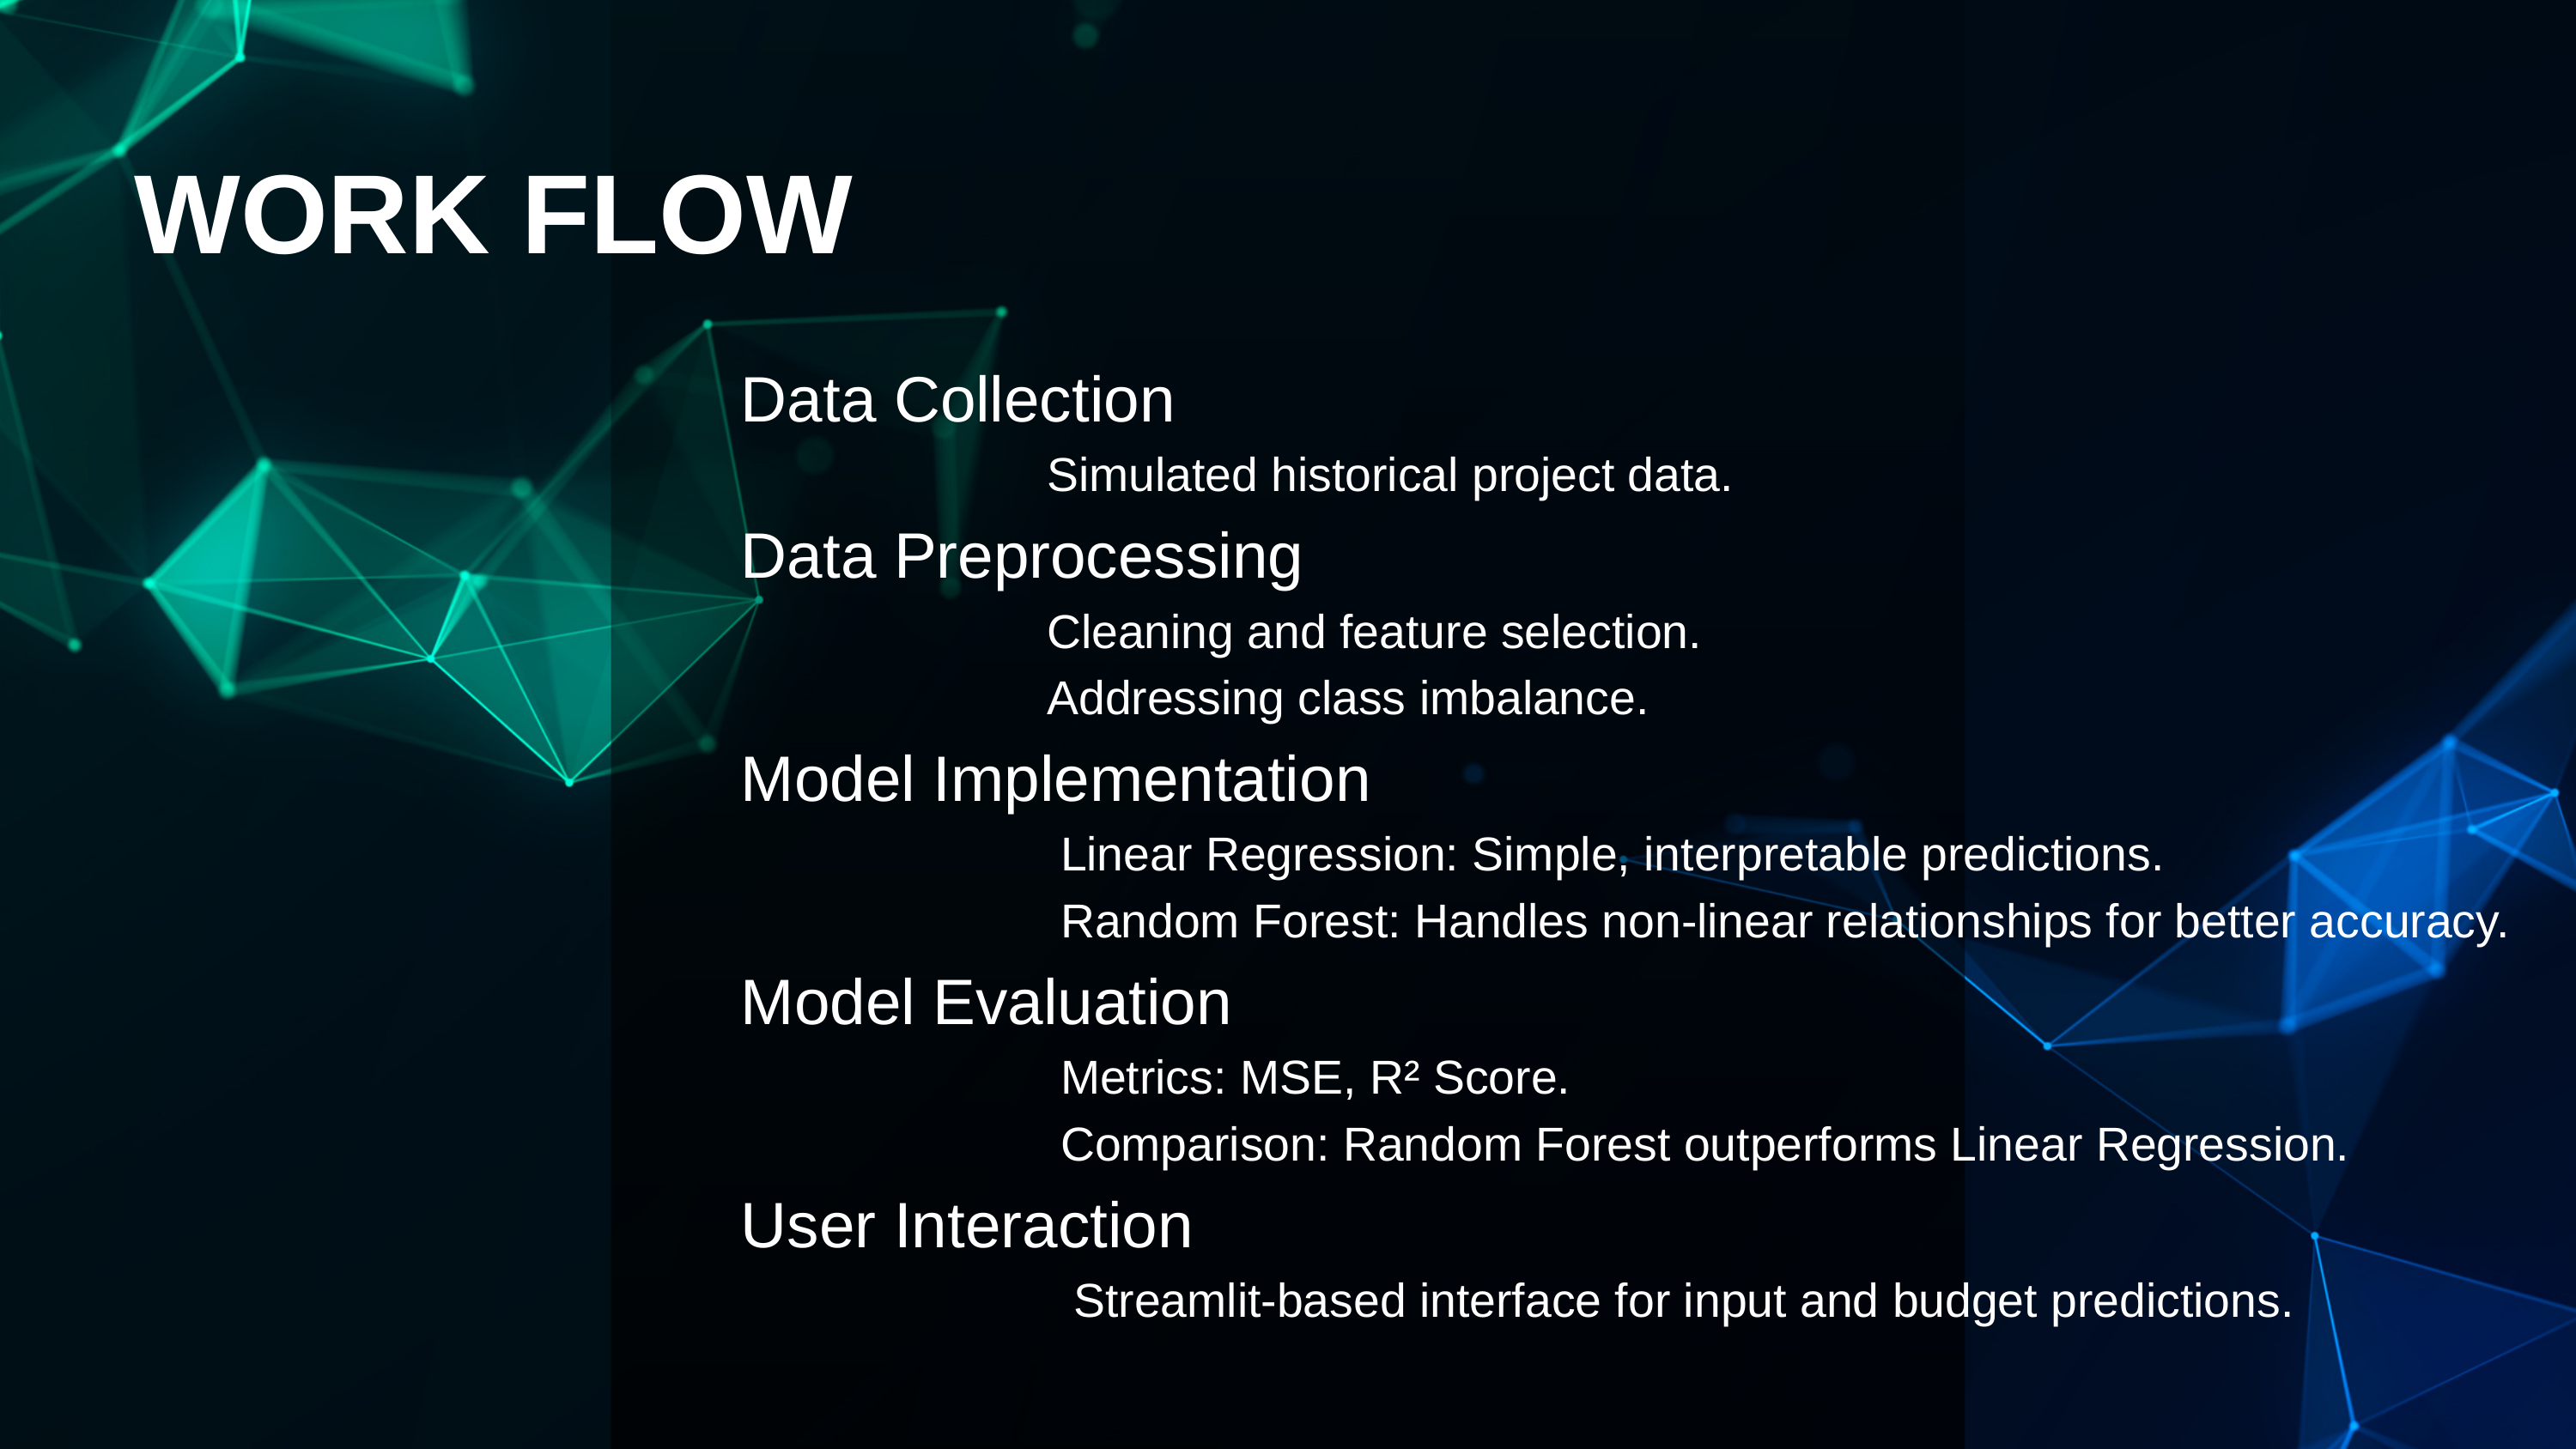

WORK FLOW
Data Collection
                       Simulated historical project data.
Data Preprocessing
                       Cleaning and feature selection.
                       Addressing class imbalance.
Model Implementation
                        Linear Regression: Simple, interpretable predictions.
                        Random Forest: Handles non-linear relationships for better accuracy.
Model Evaluation
                        Metrics: MSE, R² Score.
                        Comparison: Random Forest outperforms Linear Regression.
User Interaction
                         Streamlit-based interface for input and budget predictions.